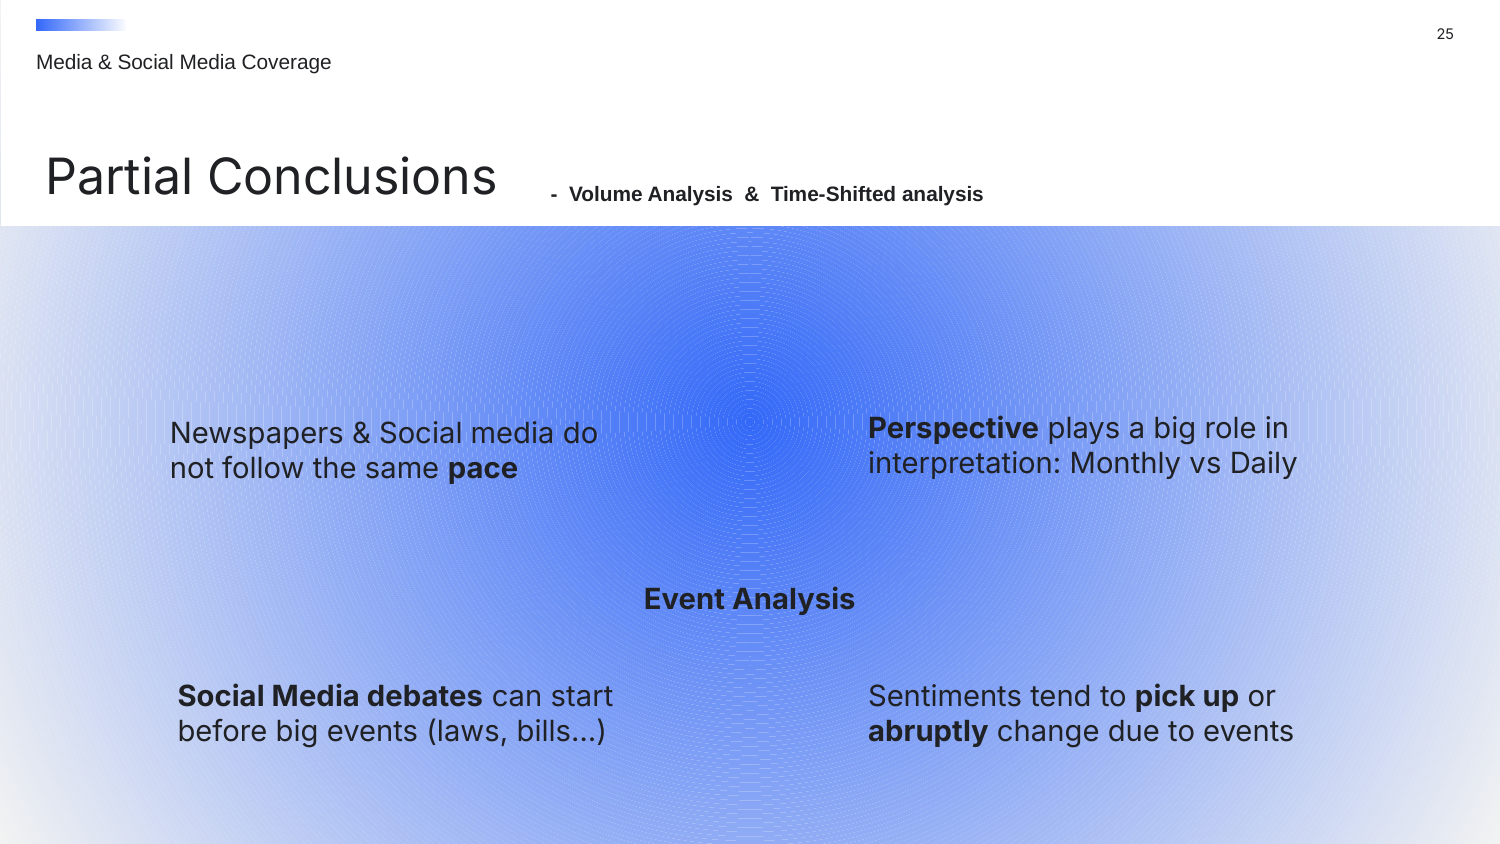

25
Media & Social Media Coverage

# Partial Conclusions
-  Volume Analysis  &  Time-Shifted analysis
Perspective plays a big role in interpretation: Monthly vs Daily
Newspapers & Social media do not follow the same pace
Event Analysis
Social Media debates can start before big events (laws, bills…)
Sentiments tend to pick up or abruptly change due to events